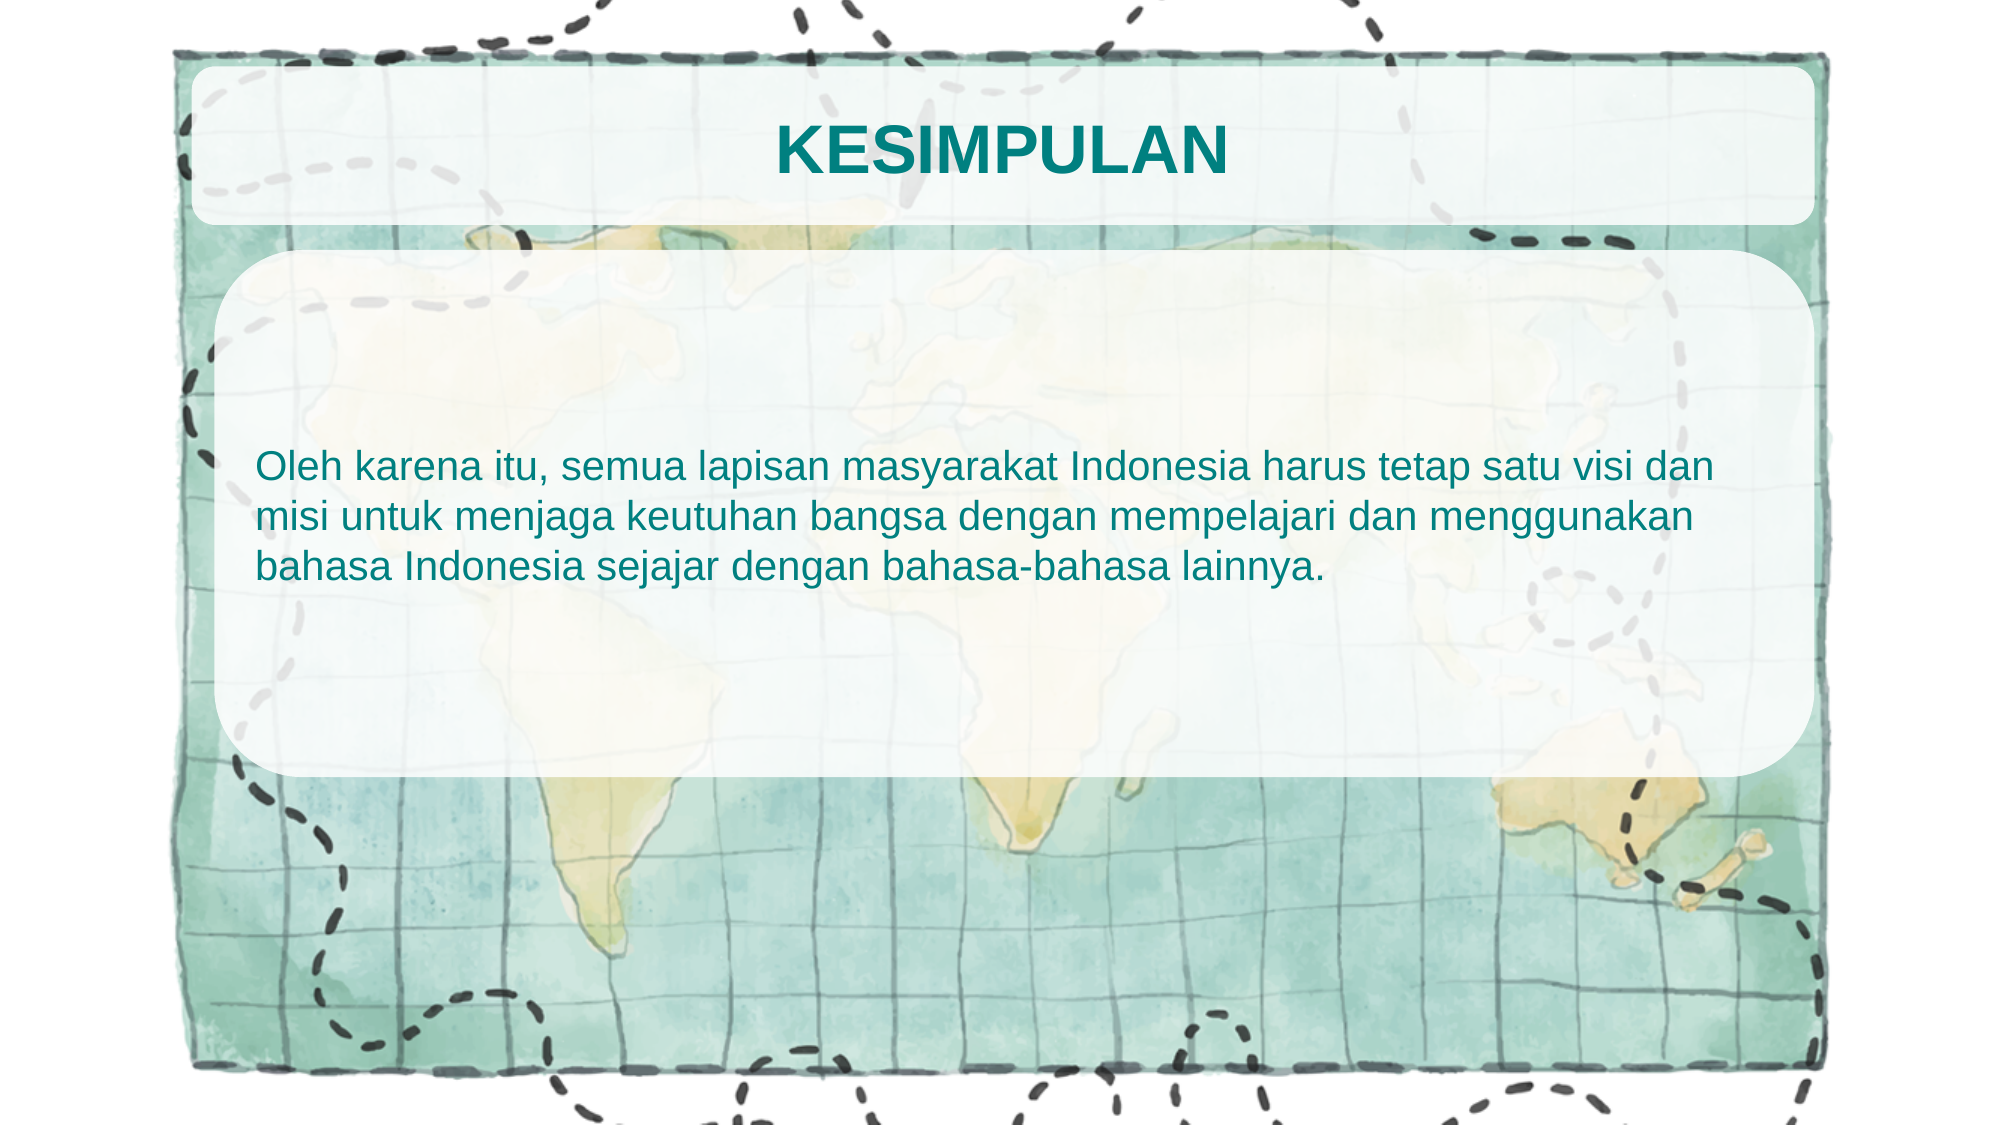

KESIMPULAN
Oleh karena itu, semua lapisan masyarakat Indonesia harus tetap satu visi dan misi untuk menjaga keutuhan bangsa dengan mempelajari dan menggunakan bahasa Indonesia sejajar dengan bahasa-bahasa lainnya.